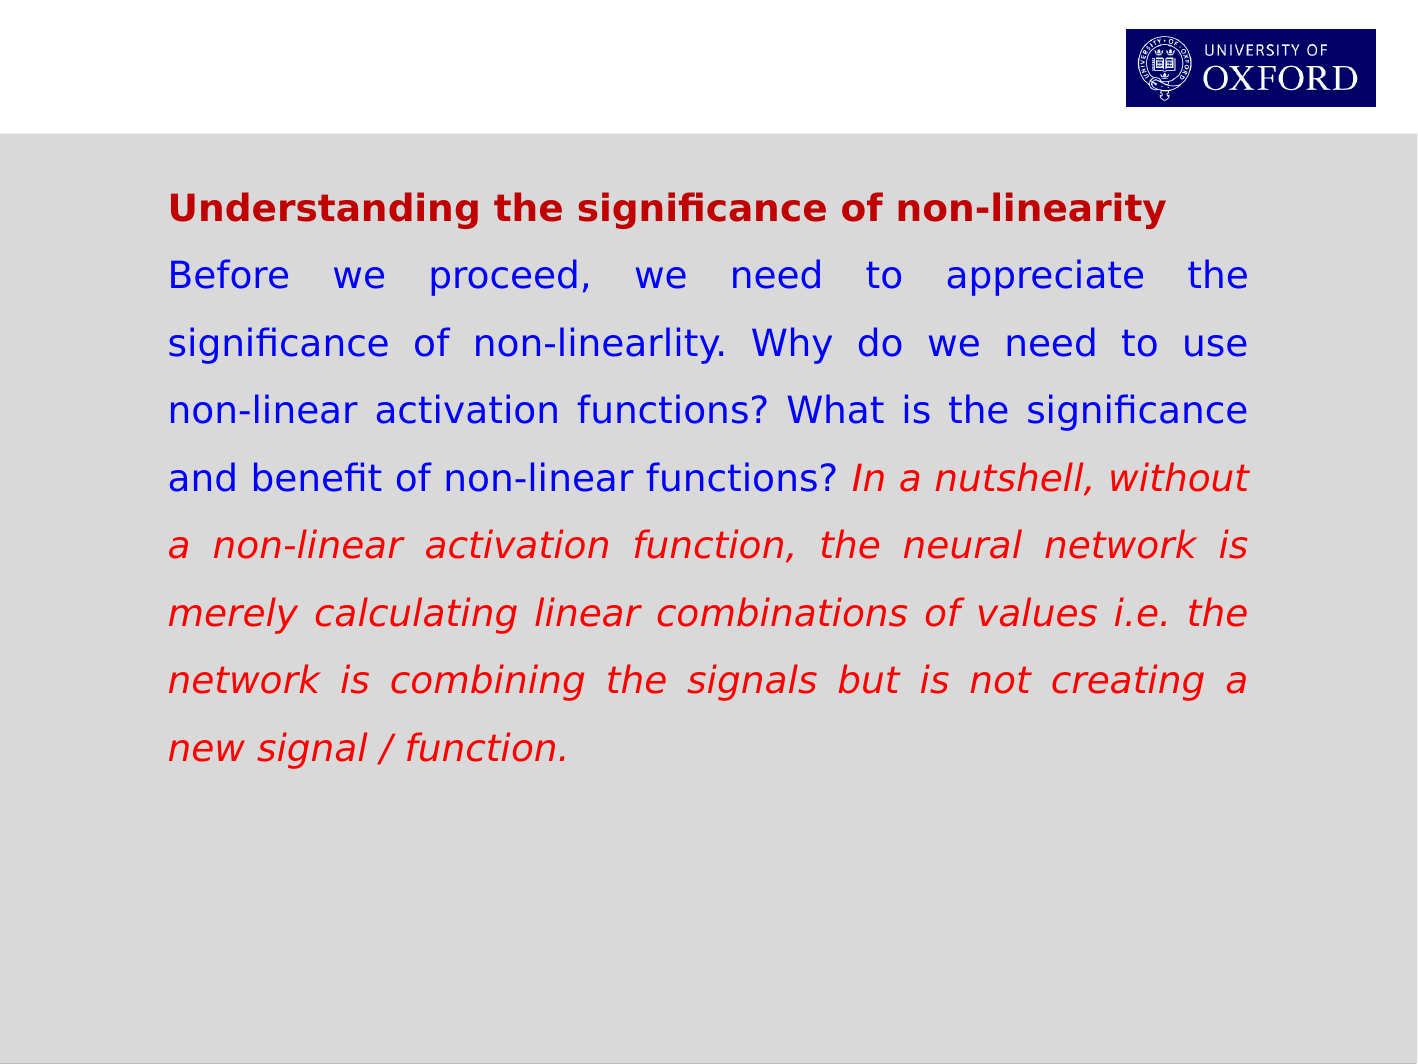

Understanding the significance of non-linearity
Before we proceed, we need to appreciate the significance of non-linearlity. Why do we need to use non-linear activation functions? What is the significance and benefit of non-linear functions? In a nutshell, without a non-linear activation function, the neural network is merely calculating linear combinations of values i.e. the network is combining the signals but is not creating a new signal / function.